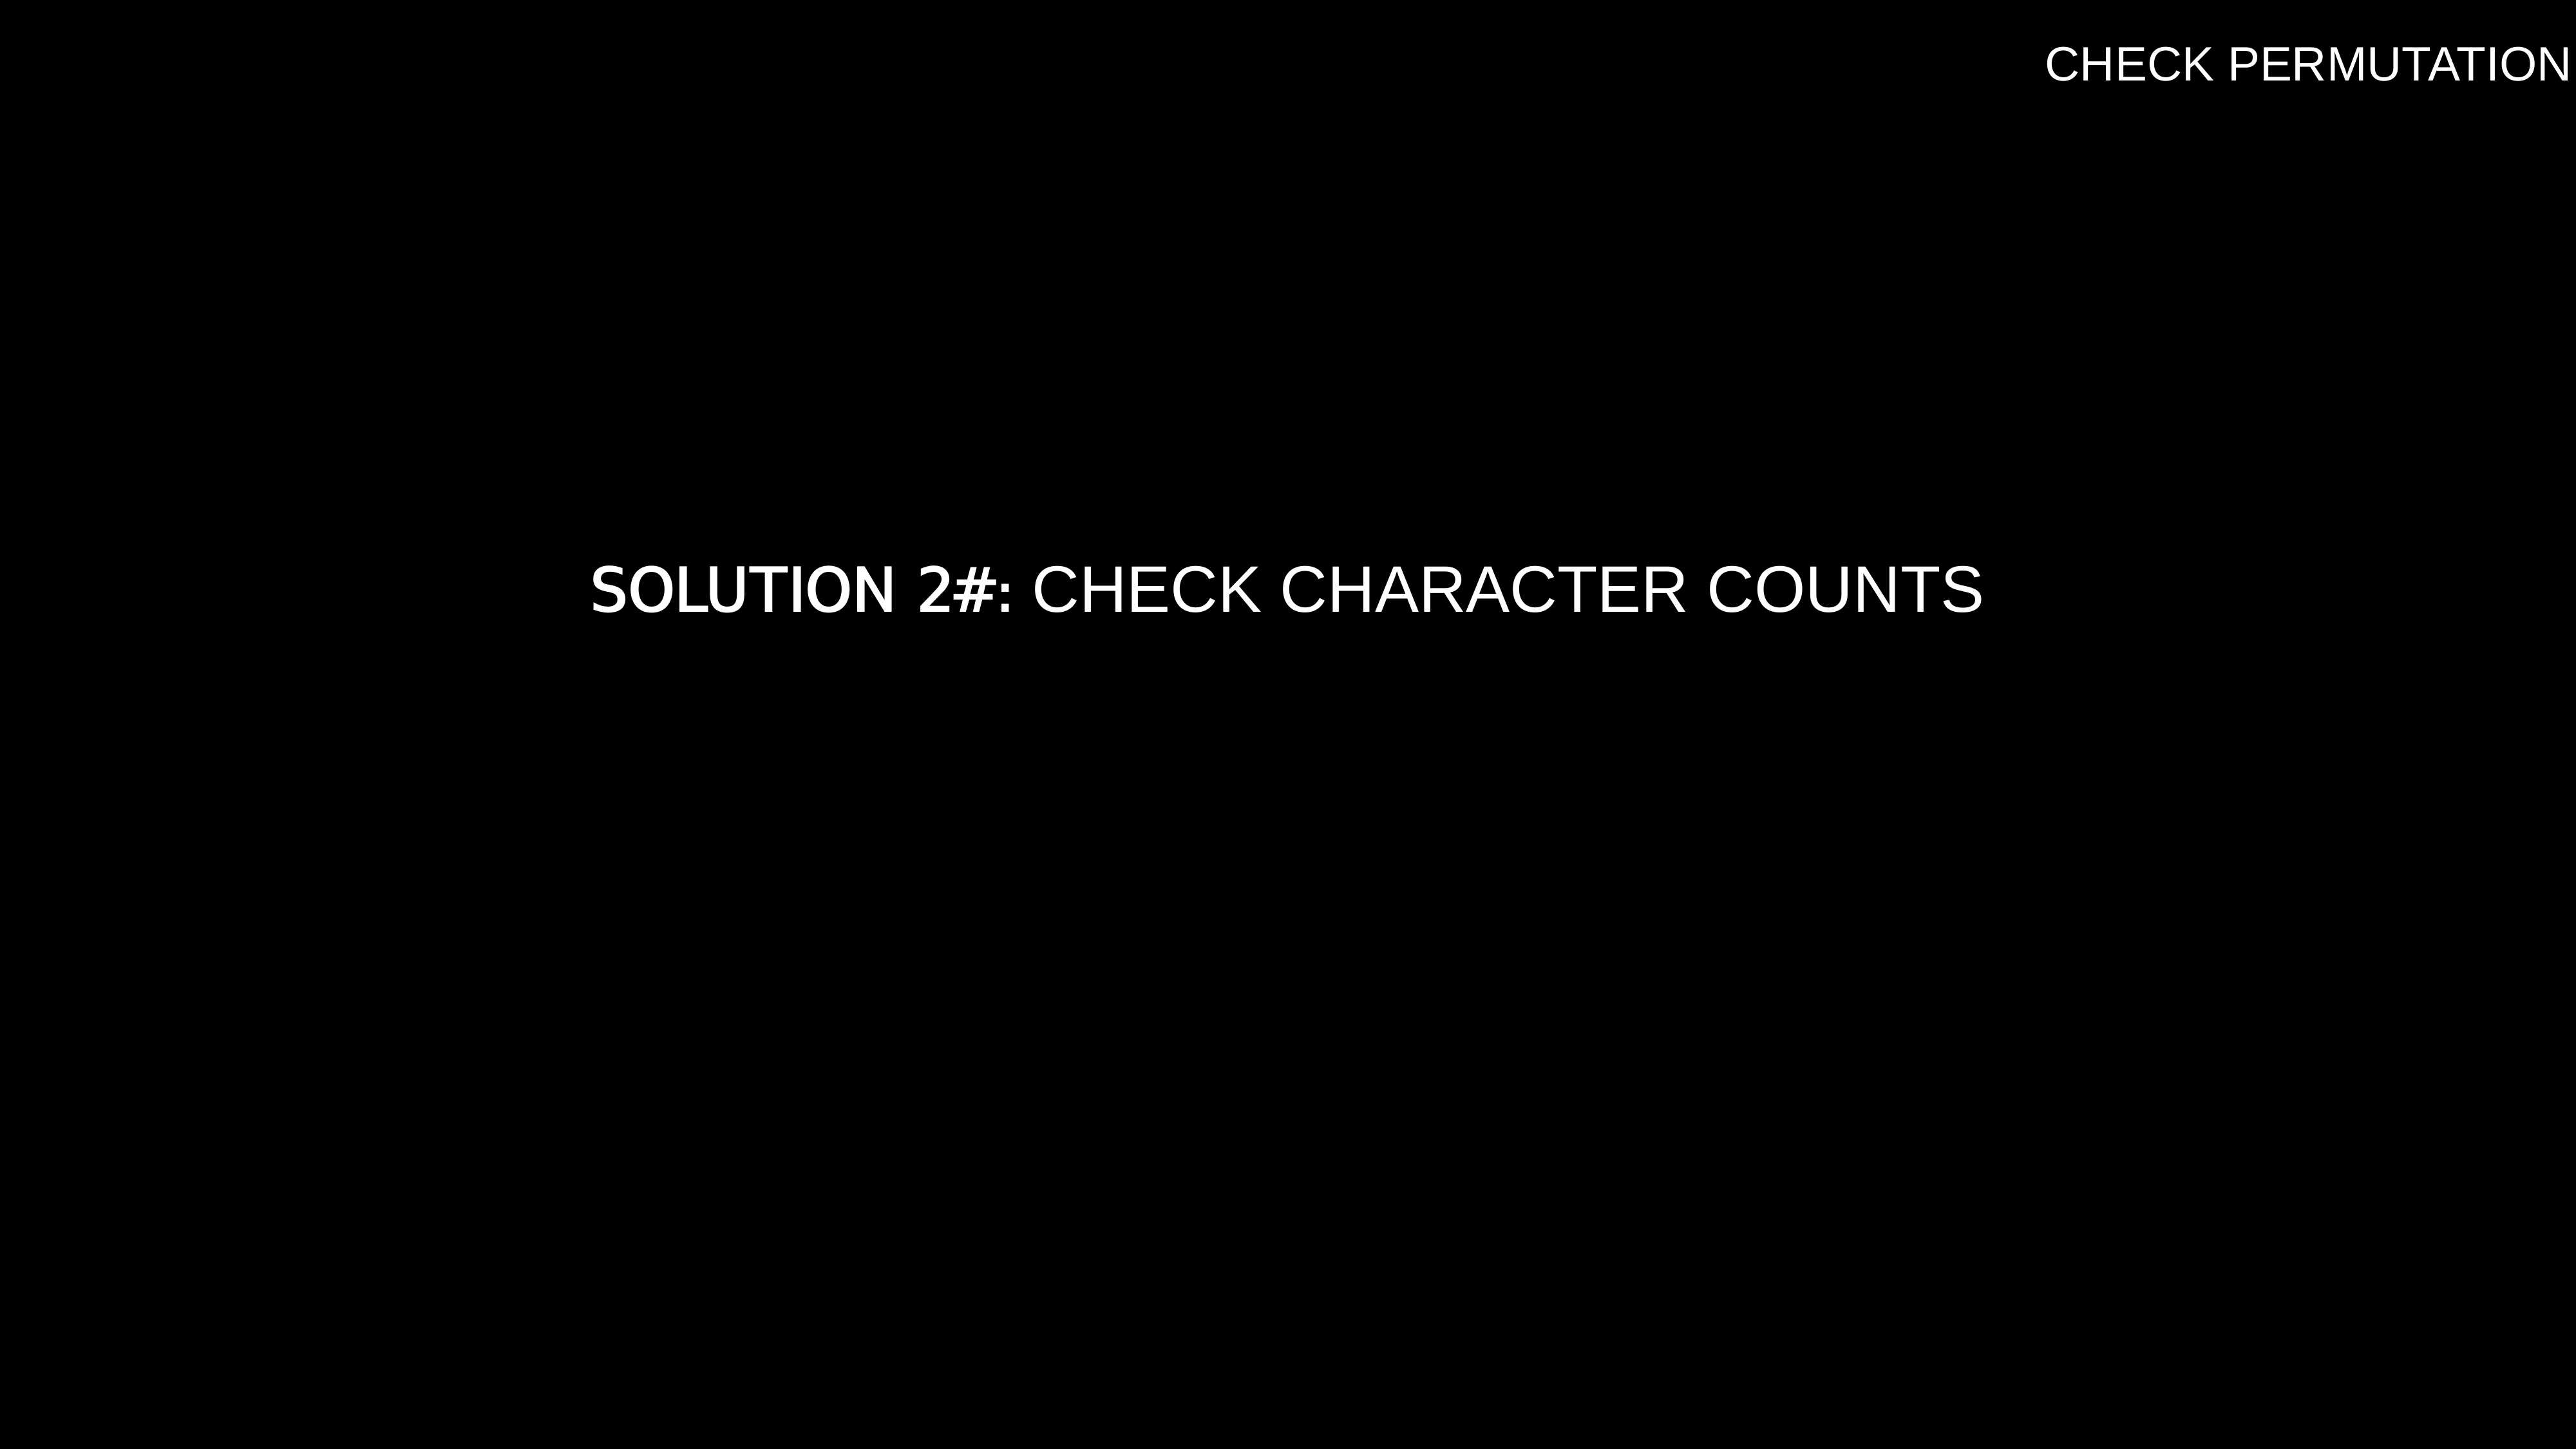

CHECK PERMUTATION
# Solution 2#: CHECK CHARACTER COUNTS